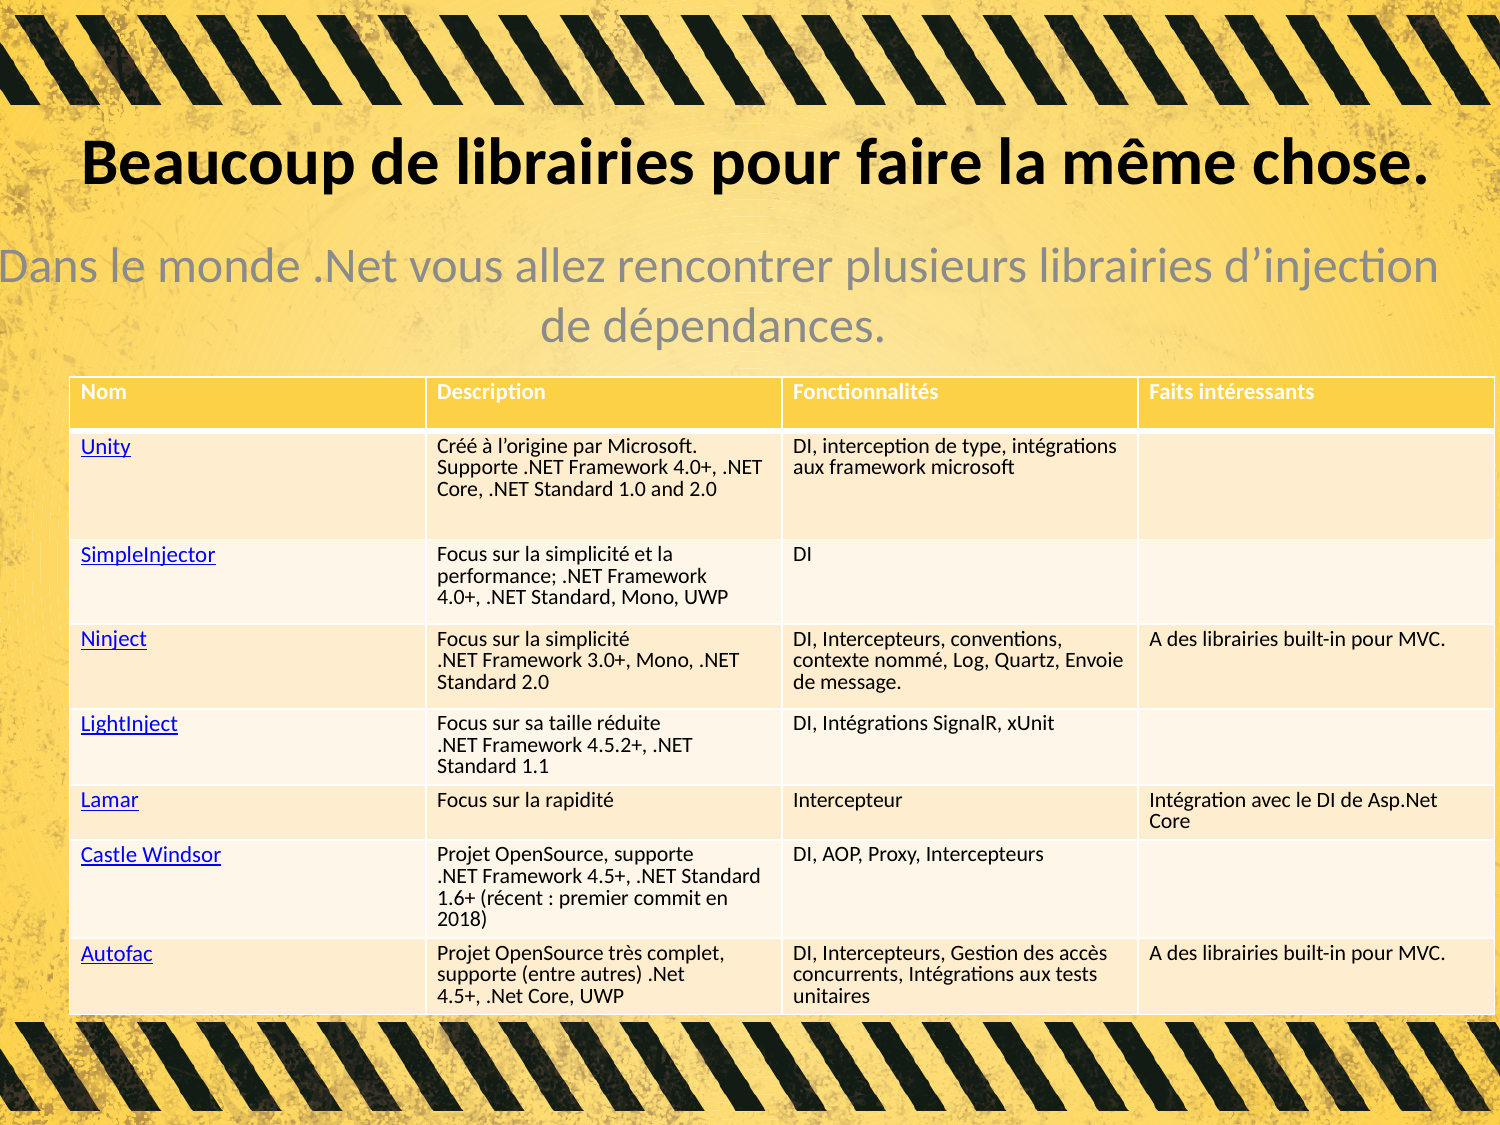

# Beaucoup de librairies pour faire la même chose.
Dans le monde .Net vous allez rencontrer plusieurs librairies d’injection de dépendances.
| Nom | Description | Fonctionnalités | Faits intéressants |
| --- | --- | --- | --- |
| Unity | Créé à l’origine par Microsoft. Supporte .NET Framework 4.0+, .NET Core, .NET Standard 1.0 and 2.0 | DI, interception de type, intégrations aux framework microsoft |  |
| SimpleInjector | Focus sur la simplicité et la performance; .NET Framework 4.0+, .NET Standard, Mono, UWP | DI |  |
| Ninject | Focus sur la simplicité .NET Framework 3.0+, Mono, .NET Standard 2.0 | DI, Intercepteurs, conventions, contexte nommé, Log, Quartz, Envoie de message. | A des librairies built-in pour MVC. |
| LightInject | Focus sur sa taille réduite .NET Framework 4.5.2+, .NET Standard 1.1 | DI, Intégrations SignalR, xUnit |  |
| Lamar | Focus sur la rapidité | Intercepteur | Intégration avec le DI de Asp.Net Core |
| Castle Windsor | Projet OpenSource, supporte .NET Framework 4.5+, .NET Standard 1.6+ (récent : premier commit en 2018) | DI, AOP, Proxy, Intercepteurs |  |
| Autofac | Projet OpenSource très complet, supporte (entre autres) .Net 4.5+, .Net Core, UWP | DI, Intercepteurs, Gestion des accès concurrents, Intégrations aux tests unitaires | A des librairies built-in pour MVC. |